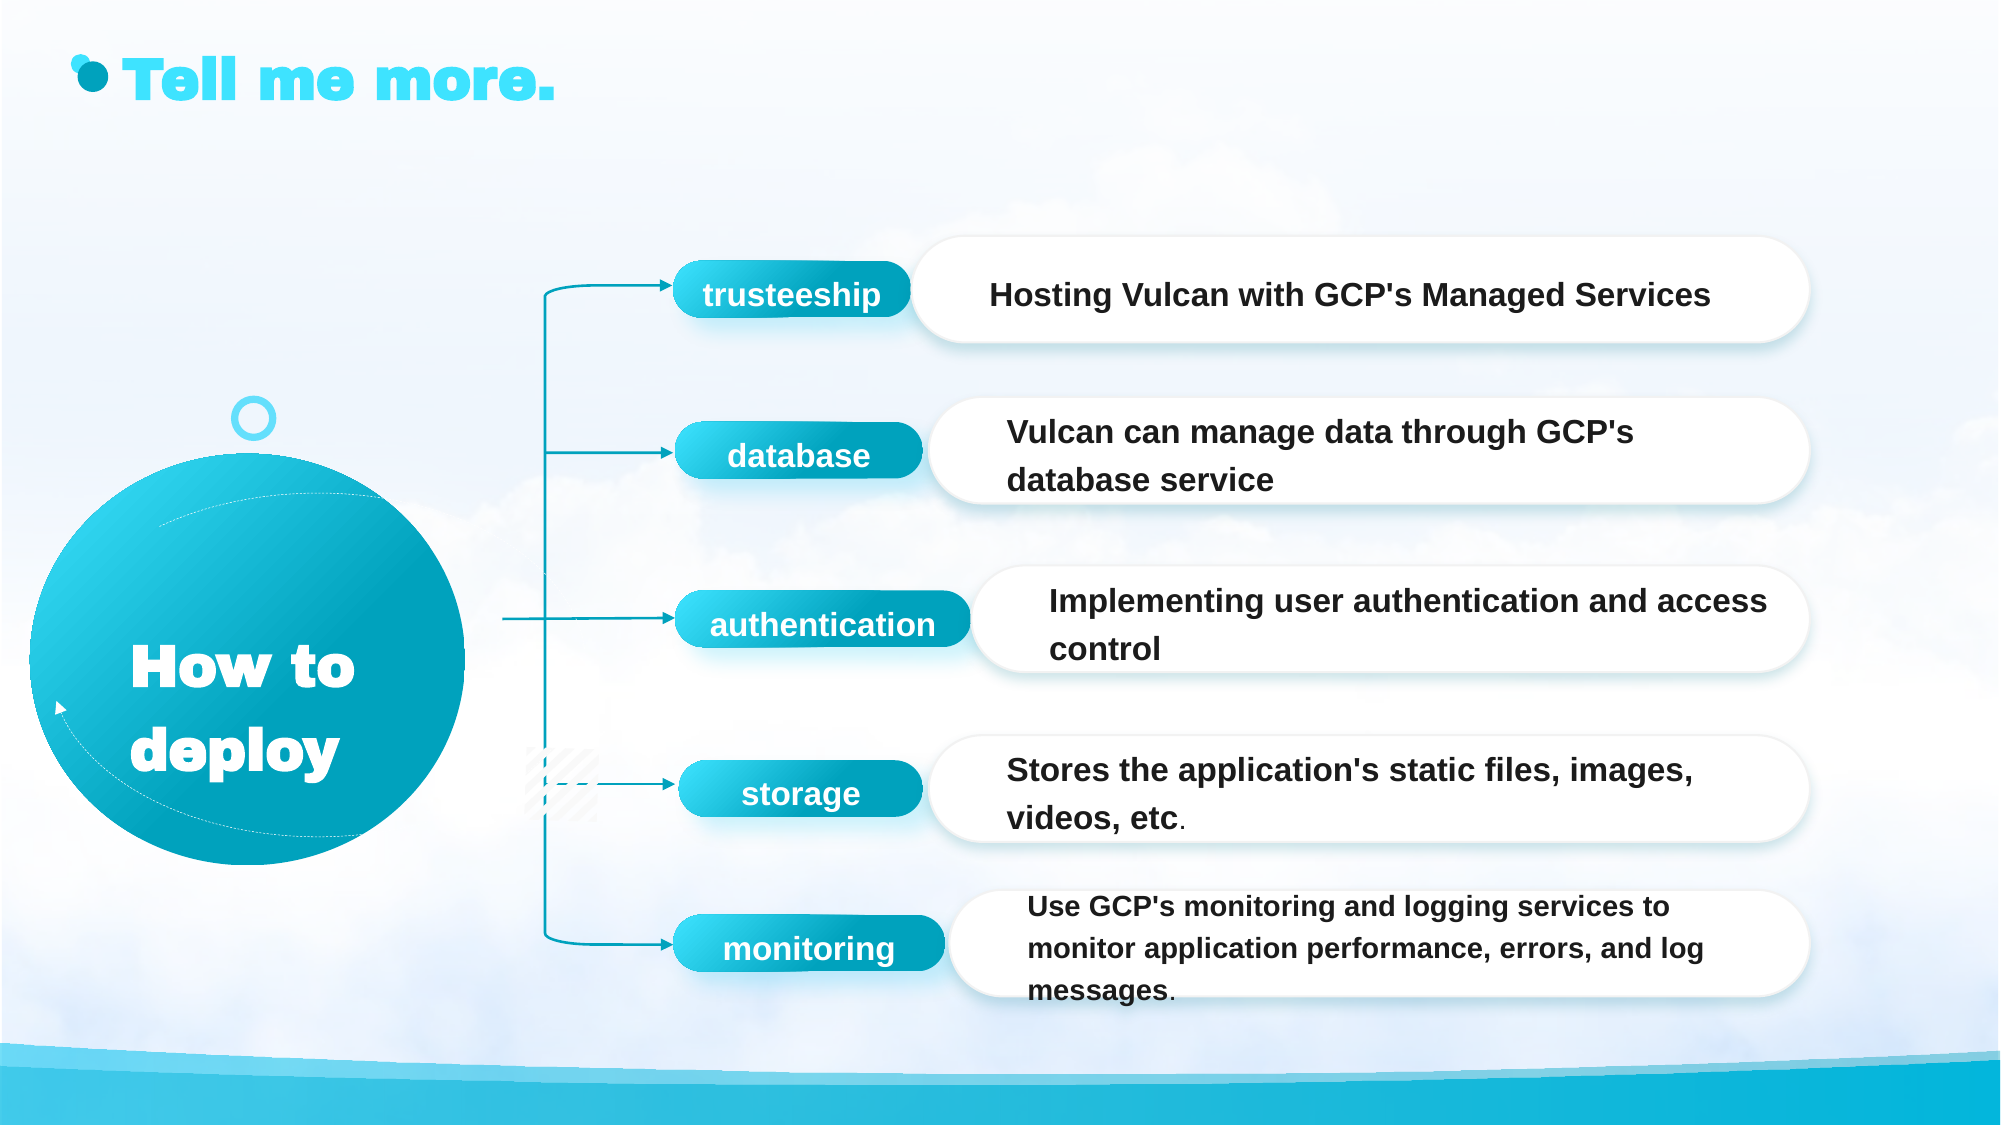

# Tell me more.
Hosting Vulcan with GCP's Managed Services
trusteeship

Vulcan can manage data through GCP's database service

database

Implementing user authentication and access control
authentication
How to deploy
Stores the application's static files, images, videos, etc.

storage
Use GCP's monitoring and logging services to monitor application performance, errors, and log messages.
monitoring